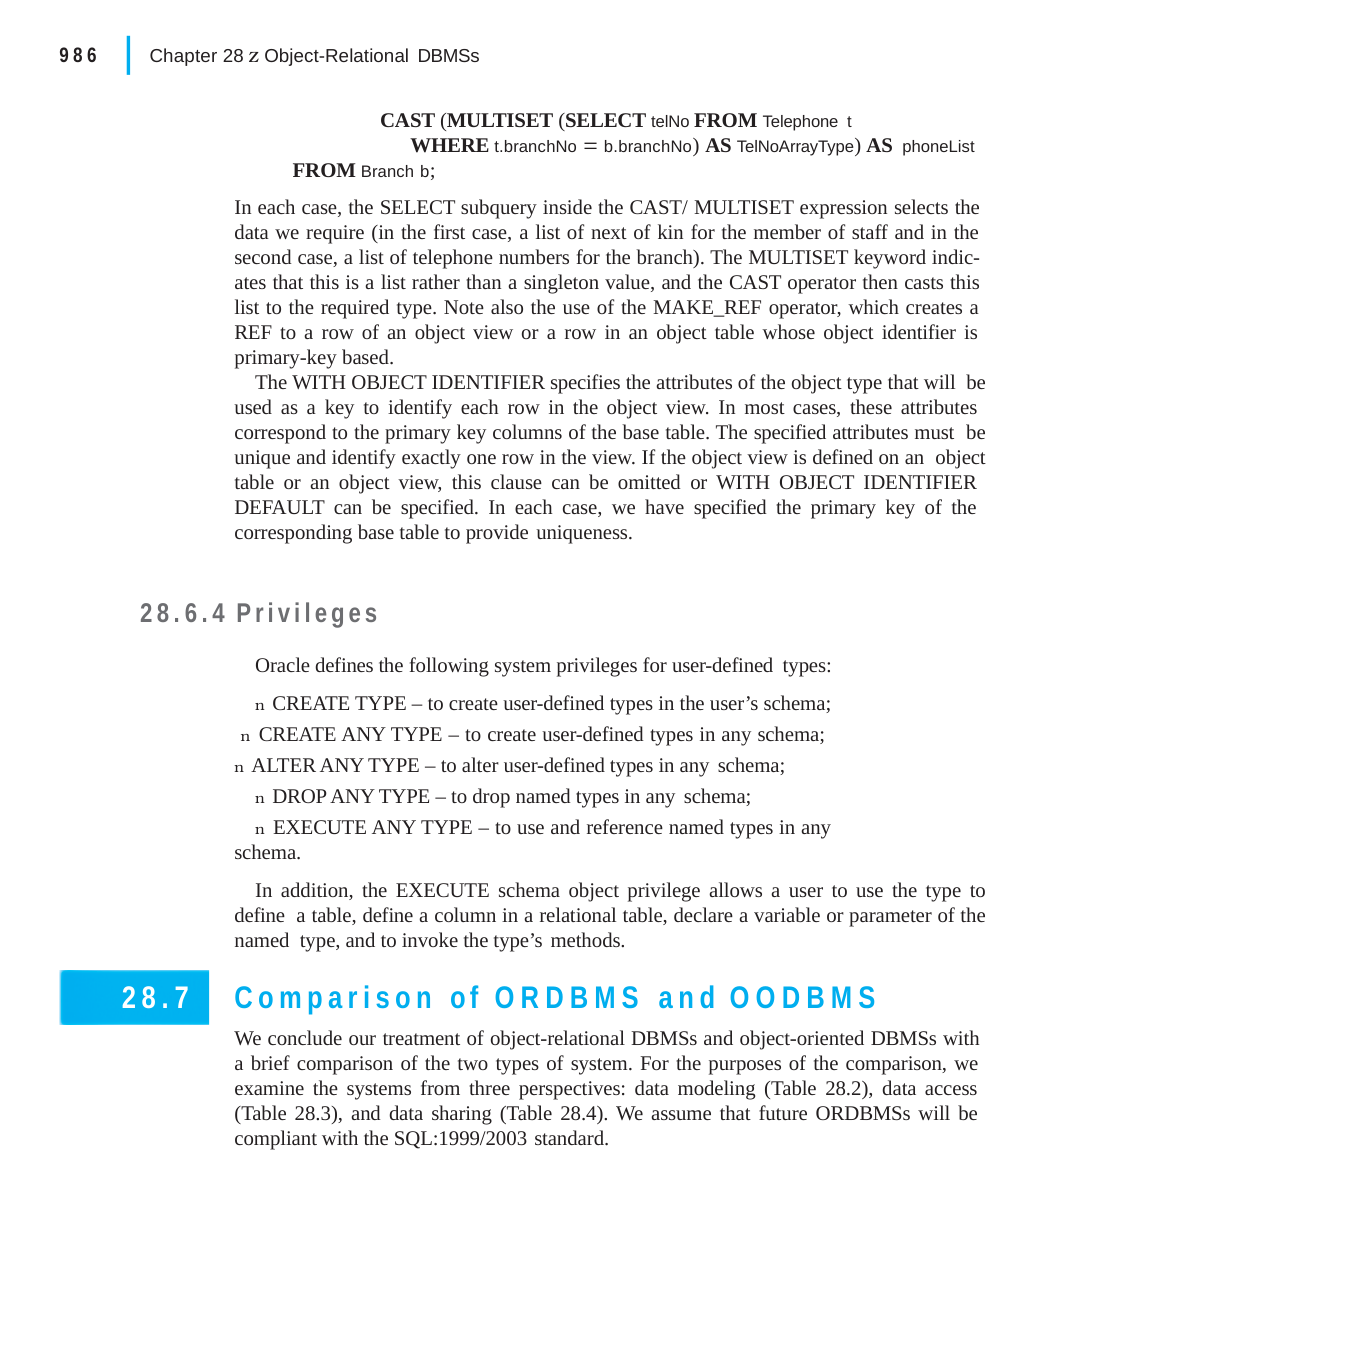

|
986
Chapter 28 z Object-Relational DBMSs
CAST (MULTISET (SELECT telNo FROM Telephone t
WHERE t.branchNo = b.branchNo) AS TelNoArrayType) AS phoneList
FROM Branch b;
In each case, the SELECT subquery inside the CAST/ MULTISET expression selects the  data we require (in the first case, a list of next of kin for the member of staff and in the  second case, a list of telephone numbers for the branch). The MULTISET keyword indic-  ates that this is a list rather than a singleton value, and the CAST operator then casts this  list to the required type. Note also the use of the MAKE_REF operator, which creates a  REF to a row of an object view or a row in an object table whose object identifier is  primary-key based.
The WITH OBJECT IDENTIFIER specifies the attributes of the object type that will  be used as a key to identify each row in the object view. In most cases, these attributes  correspond to the primary key columns of the base table. The specified attributes must  be unique and identify exactly one row in the view. If the object view is defined on an  object table or an object view, this clause can be omitted or WITH OBJECT IDENTIFIER  DEFAULT can be specified. In each case, we have specified the primary key of the  corresponding base table to provide uniqueness.

28.6.4	Privileges
Oracle defines the following system privileges for user-defined types:
n CREATE TYPE – to create user-defined types in the user’s schema;  n CREATE ANY TYPE – to create user-defined types in any schema;  n ALTER ANY TYPE – to alter user-defined types in any schema;
n DROP ANY TYPE – to drop named types in any schema;
n EXECUTE ANY TYPE – to use and reference named types in any schema.
In addition, the EXECUTE schema object privilege allows a user to use the type to define  a table, define a column in a relational table, declare a variable or parameter of the named  type, and to invoke the type’s methods.
Comparison of ORDBMS and OODBMS
We conclude our treatment of object-relational DBMSs and object-oriented DBMSs with  a brief comparison of the two types of system. For the purposes of the comparison, we  examine the systems from three perspectives: data modeling (Table 28.2), data access  (Table 28.3), and data sharing (Table 28.4). We assume that future ORDBMSs will be  compliant with the SQL:1999/2003 standard.

28.7